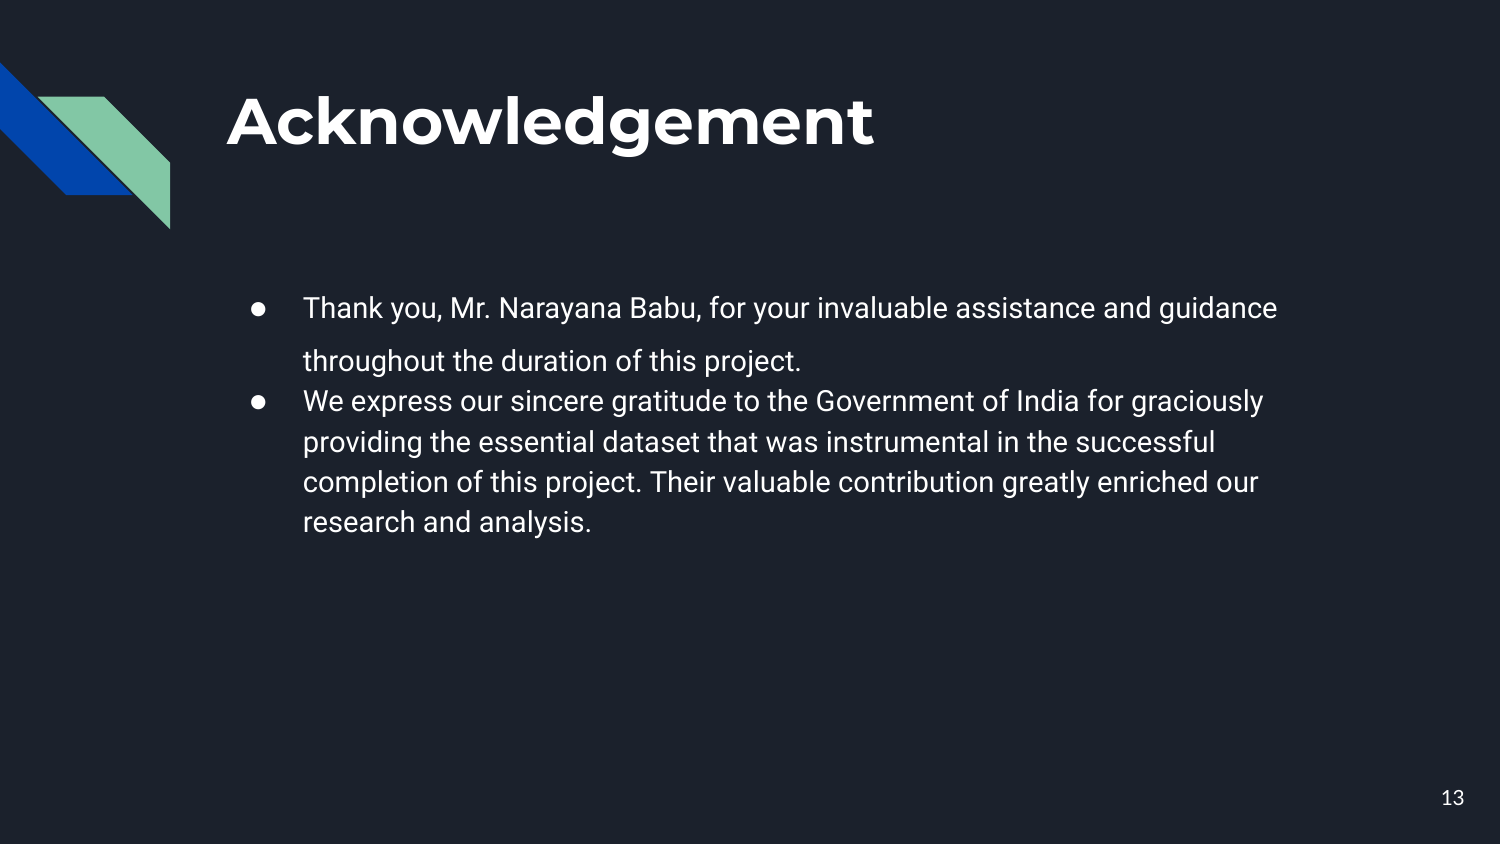

# Acknowledgement
Thank you, Mr. Narayana Babu, for your invaluable assistance and guidance throughout the duration of this project.
We express our sincere gratitude to the Government of India for graciously providing the essential dataset that was instrumental in the successful completion of this project. Their valuable contribution greatly enriched our research and analysis.

13